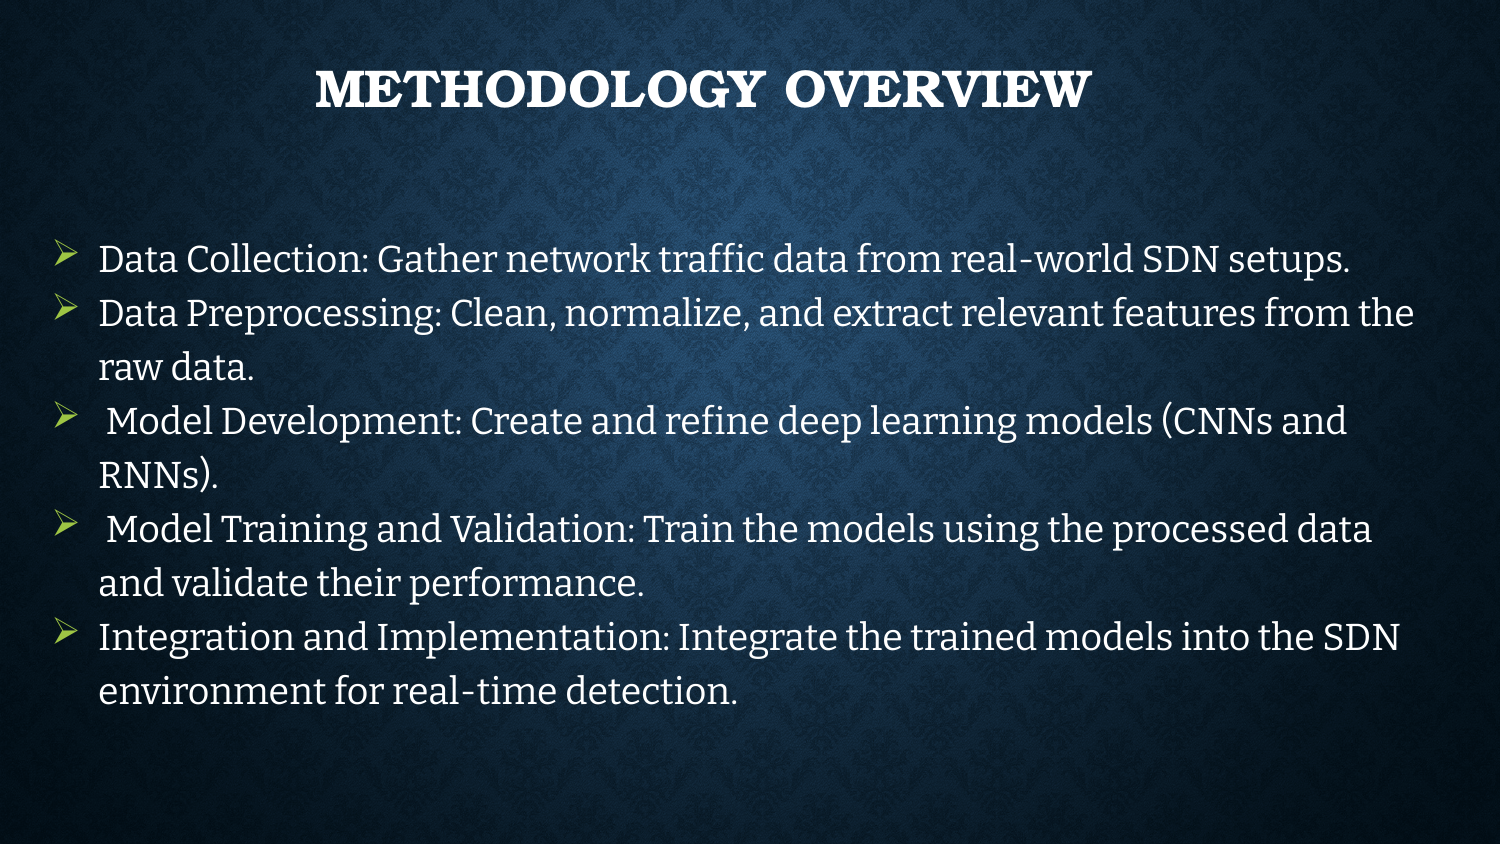

# Methodology Overview
Data Collection: Gather network traffic data from real-world SDN setups.
Data Preprocessing: Clean, normalize, and extract relevant features from the raw data.
 Model Development: Create and refine deep learning models (CNNs and RNNs).
 Model Training and Validation: Train the models using the processed data and validate their performance.
Integration and Implementation: Integrate the trained models into the SDN environment for real-time detection.